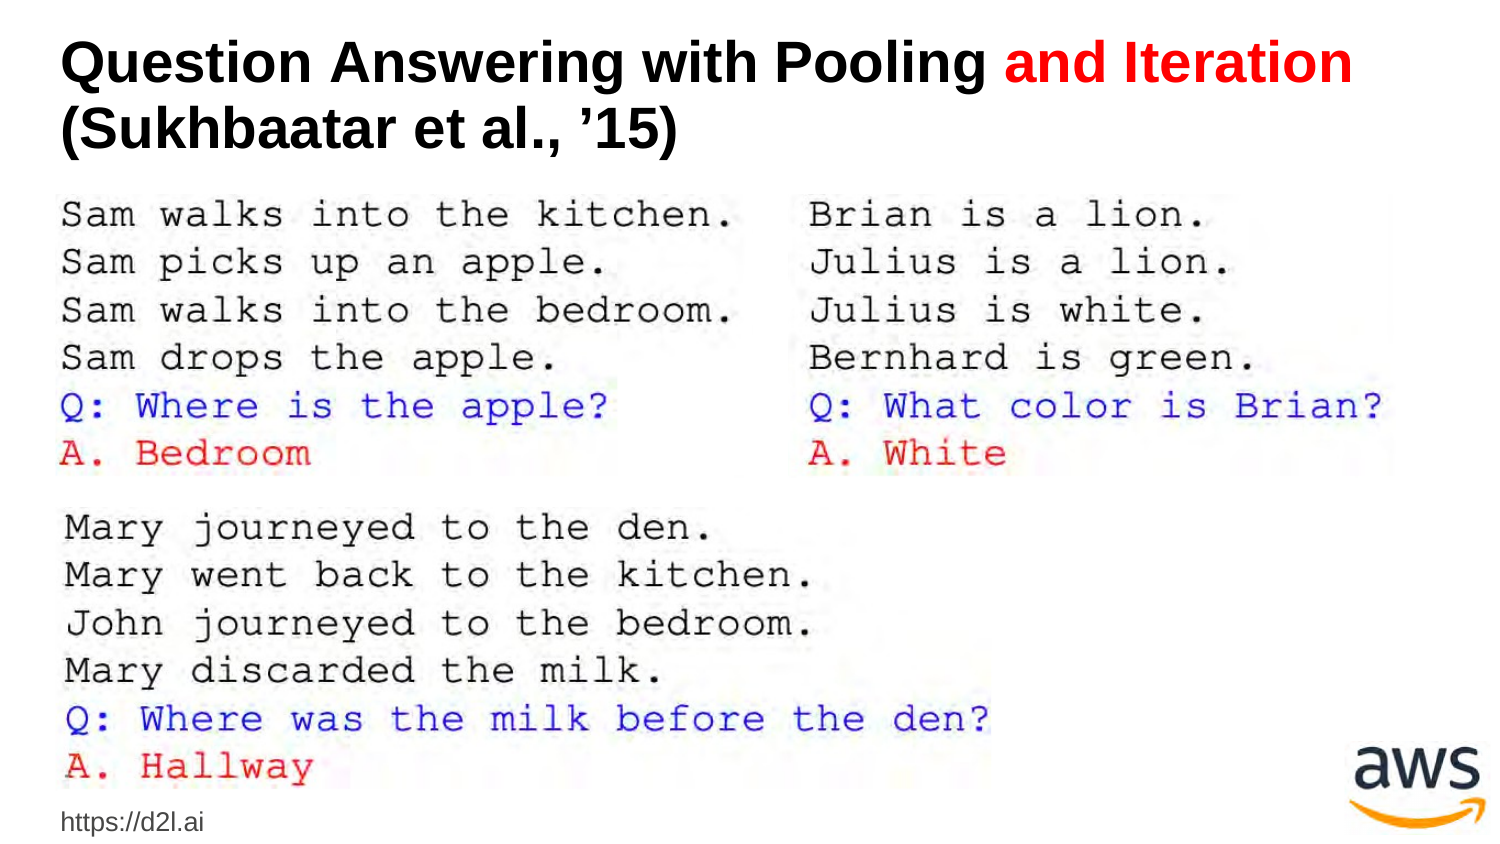

# Question Answering with Pooling and Iteration  (Sukhbaatar et al., ’15)

https://d2l.ai